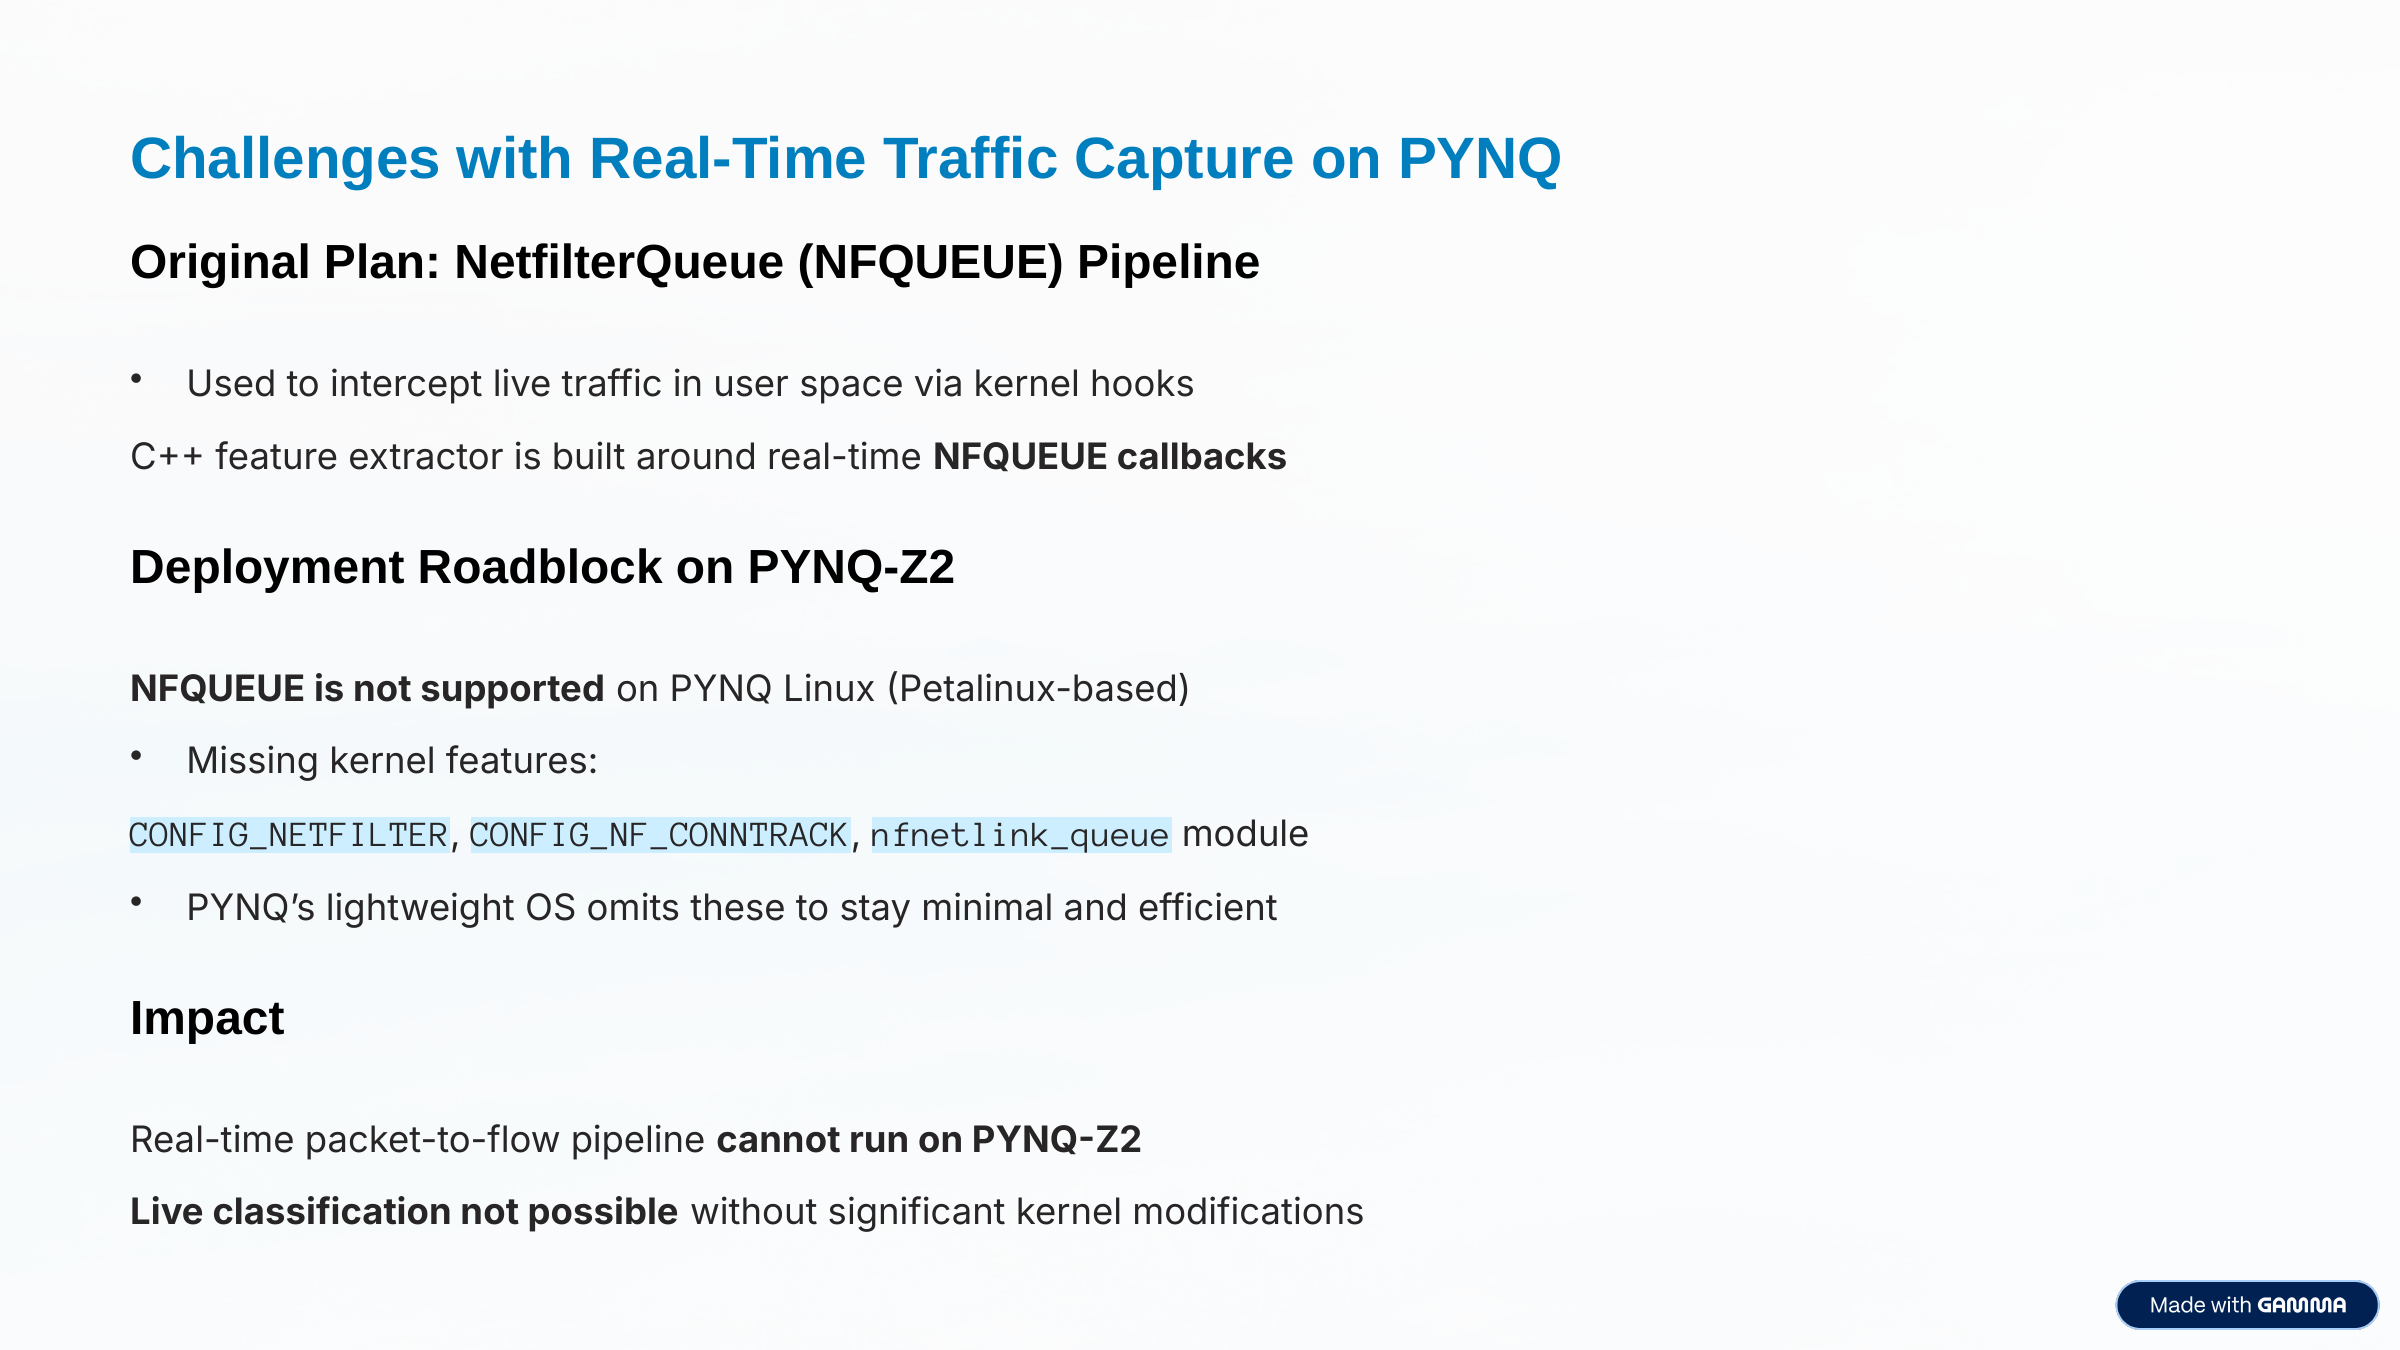

Challenges with Real-Time Traffic Capture on PYNQ
Original Plan: NetfilterQueue (NFQUEUE) Pipeline
Used to intercept live traffic in user space via kernel hooks
C++ feature extractor is built around real-time NFQUEUE callbacks
Deployment Roadblock on PYNQ-Z2
NFQUEUE is not supported on PYNQ Linux (Petalinux-based)
Missing kernel features:
CONFIG_NETFILTER, CONFIG_NF_CONNTRACK, nfnetlink_queue module
PYNQ’s lightweight OS omits these to stay minimal and efficient
Impact
Real-time packet-to-flow pipeline cannot run on PYNQ-Z2
Live classification not possible without significant kernel modifications